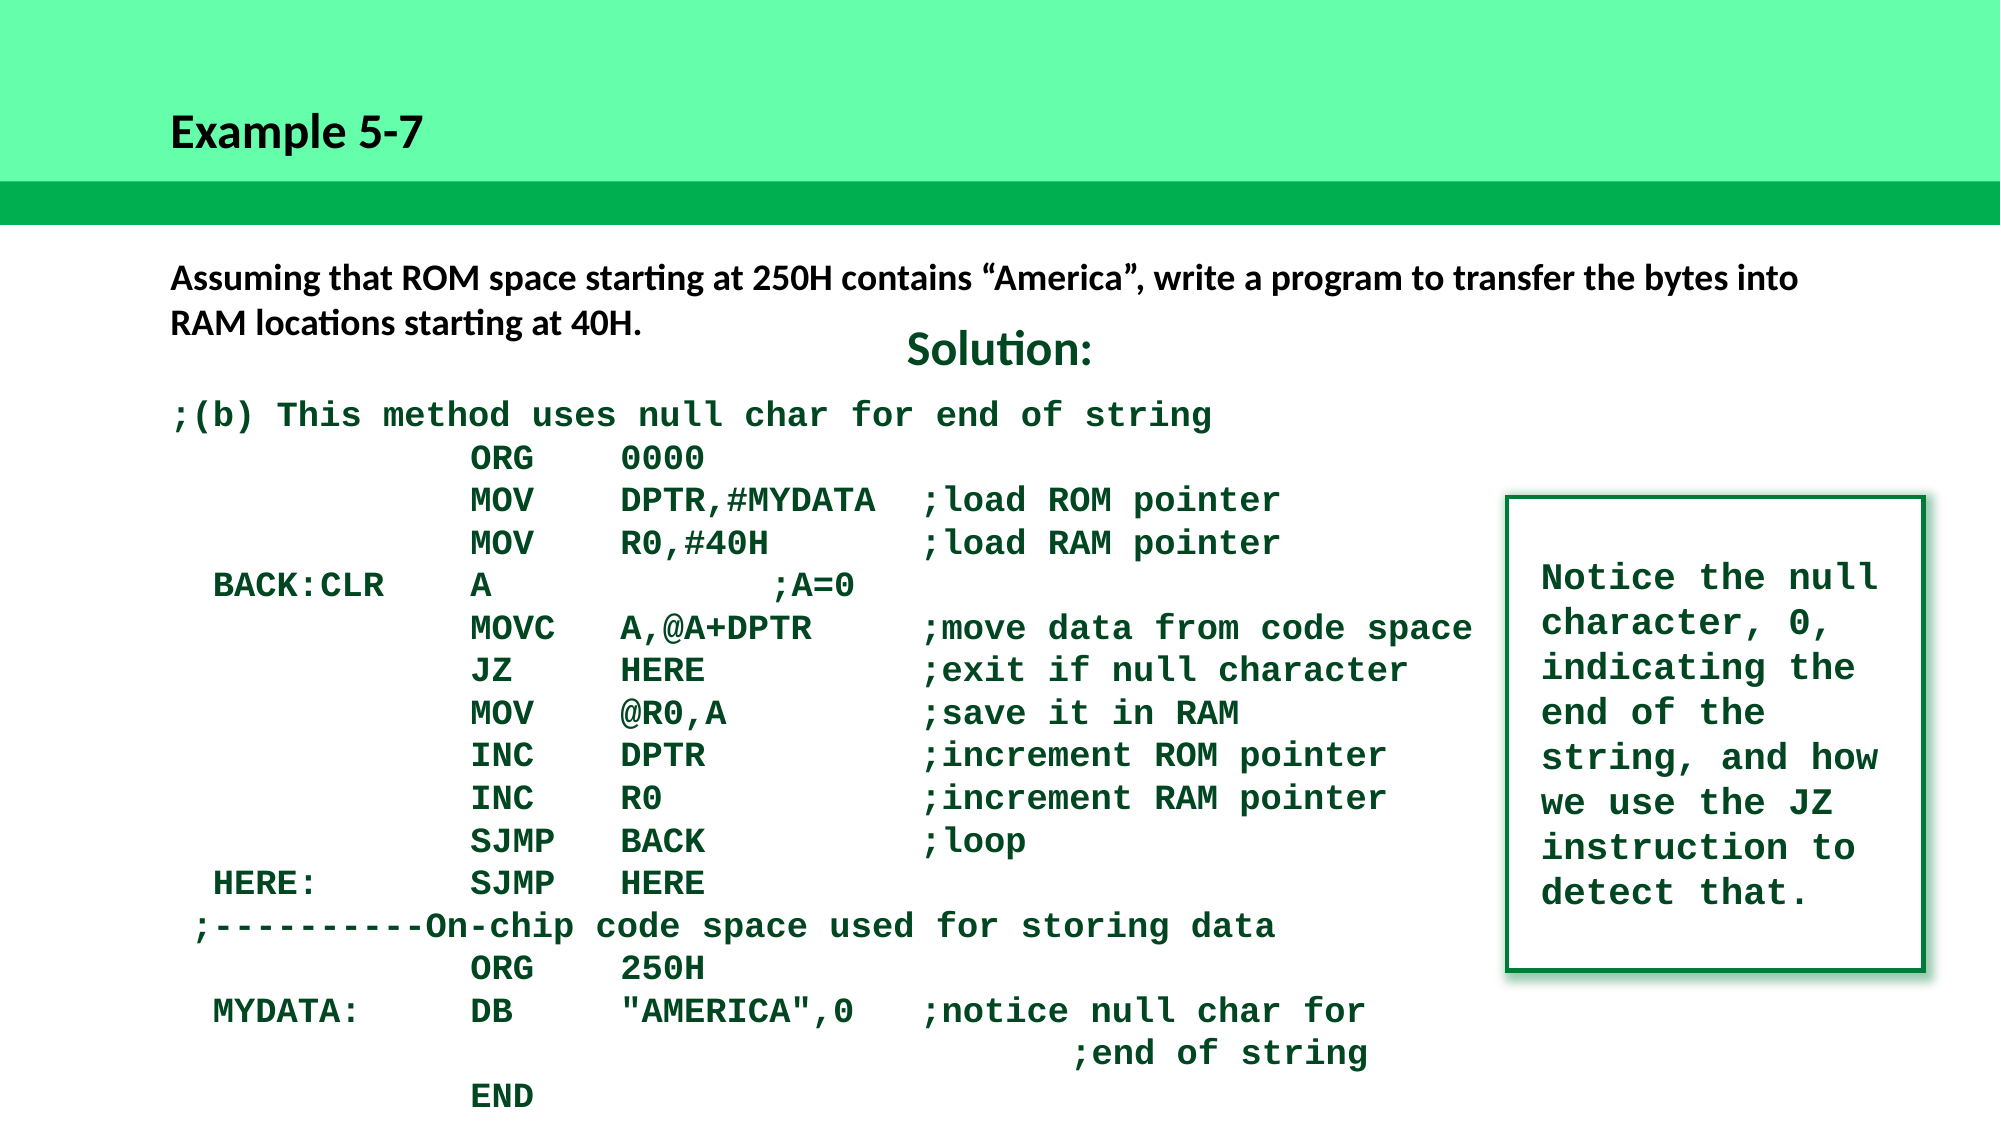

Example 5-7
Assuming that ROM space starting at 250H contains “America”, write a program to transfer the bytes into RAM locations starting at 40H.
Solution:
;(b) This method uses null char for end of string
  		ORG	0000
  		MOV 	DPTR,#MYDATA  	;load ROM pointer
     		MOV 	R0,#40H   	;load RAM pointer
  BACK:	CLR 	A         	;A=0
    		MOVC	A,@A+DPTR 	;move data from code space
    		JZ  	HERE   		;exit if null character
    		MOV 	@R0,A   	;save it in RAM
        	INC 	DPTR        	;increment ROM pointer
       		INC 	R0       	;increment RAM pointer
     		SJMP	BACK         	;loop
  HERE: 	SJMP	HERE
 ;----------On-chip code space used for storing data
  		ORG 	250H
  MYDATA:	DB 	"AMERICA",0  	;notice null char for
						;end of string
        	END

Notice the null character, 0, indicating the end of the string, and how we use the JZ instruction to detect that.